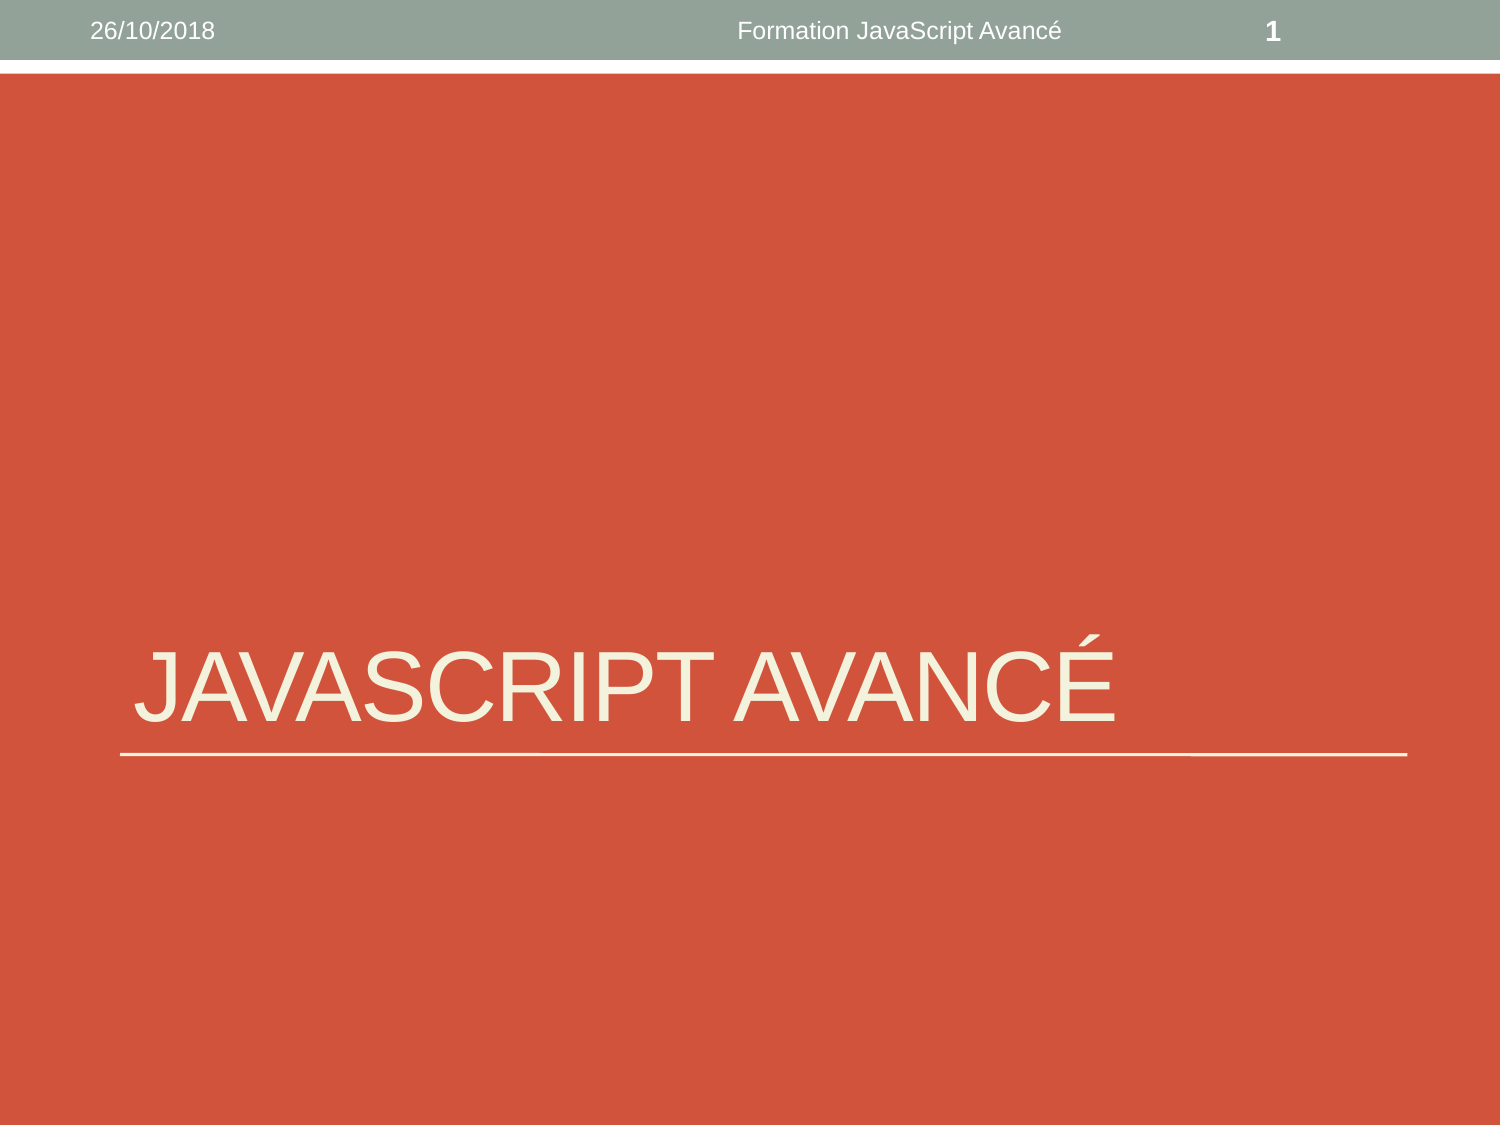

26/10/2018
Formation JavaScript Avancé
1
# Javascript Avancé